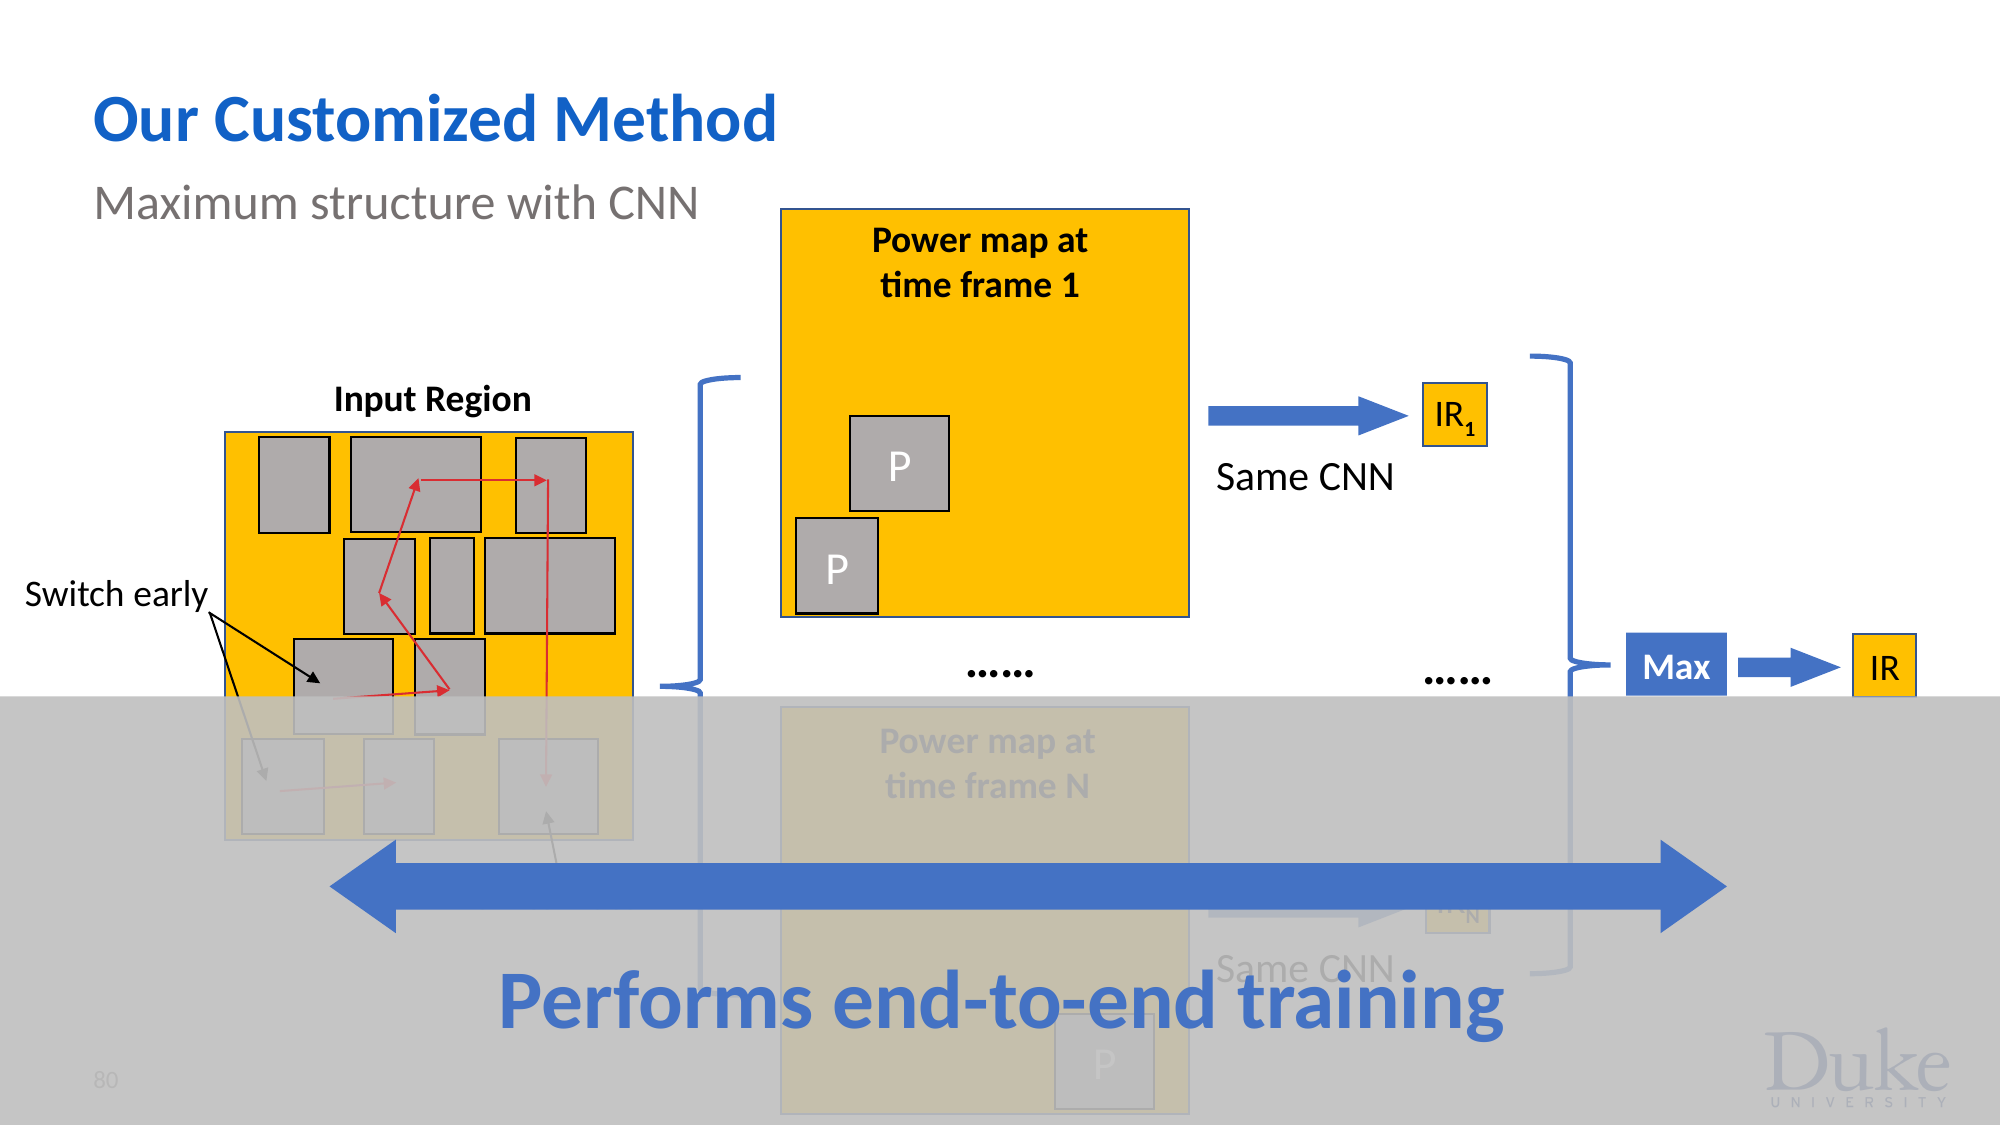

# Our Customized Method
Maximum structure with CNN
Power map at
time frame 1

Input Region

IR1
P

Same CNN
P

Switch early

……
……
Max
IR

Power map at
time frame N

Switch late
IRN
Same CNN
Performs end-to-end training
P
80